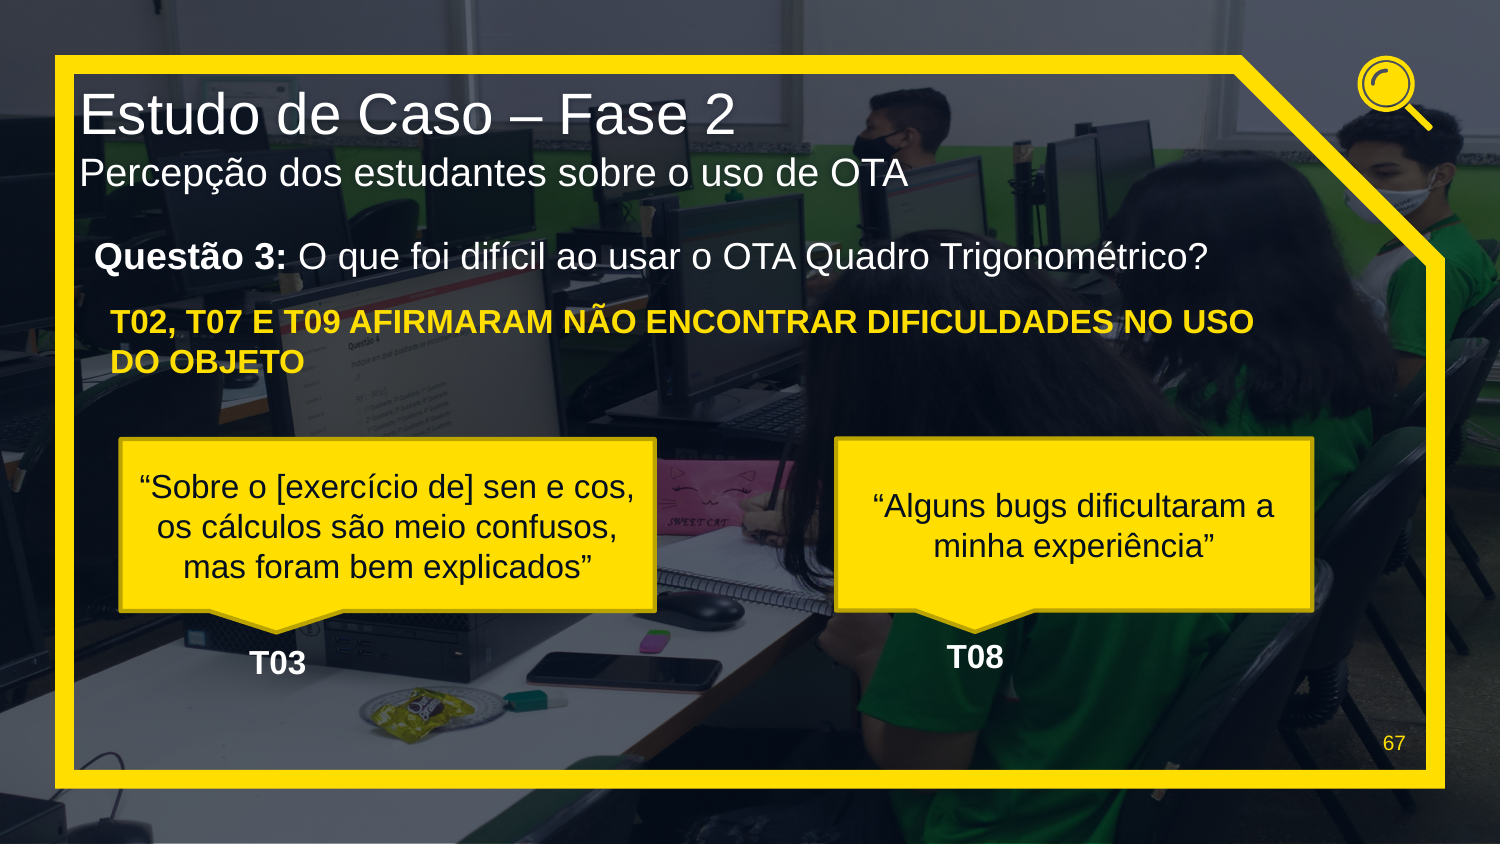

Estudo de Caso – Fase 2
Percepção dos estudantes sobre o uso de OTA
Questão 3: O que foi difícil ao usar o OTA Quadro Trigonométrico?
T02, T07 E T09 AFIRMARAM NÃO ENCONTRAR DIFICULDADES NO USO DO OBJETO
“Alguns bugs dificultaram a minha experiência”
“Sobre o [exercício de] sen e cos, os cálculos são meio confusos, mas foram bem explicados”
T08
T03
67